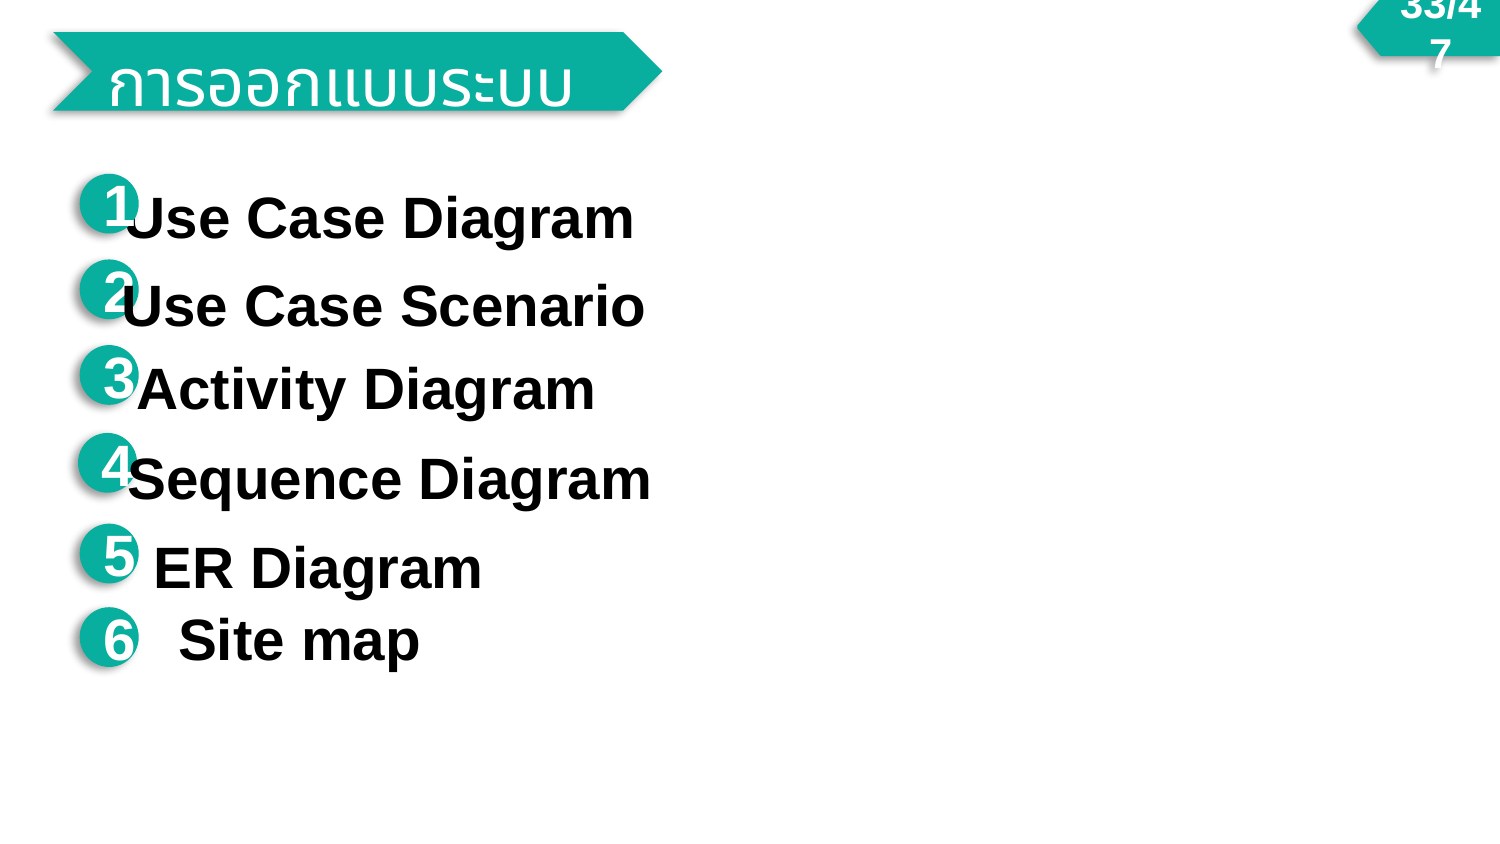

33/47
การออกแบบระบบ
Use Case Diagram
1
2
Use Case Scenario
Activity Diagram
3
4
Sequence Diagram
ER Diagram
5
Site map
6